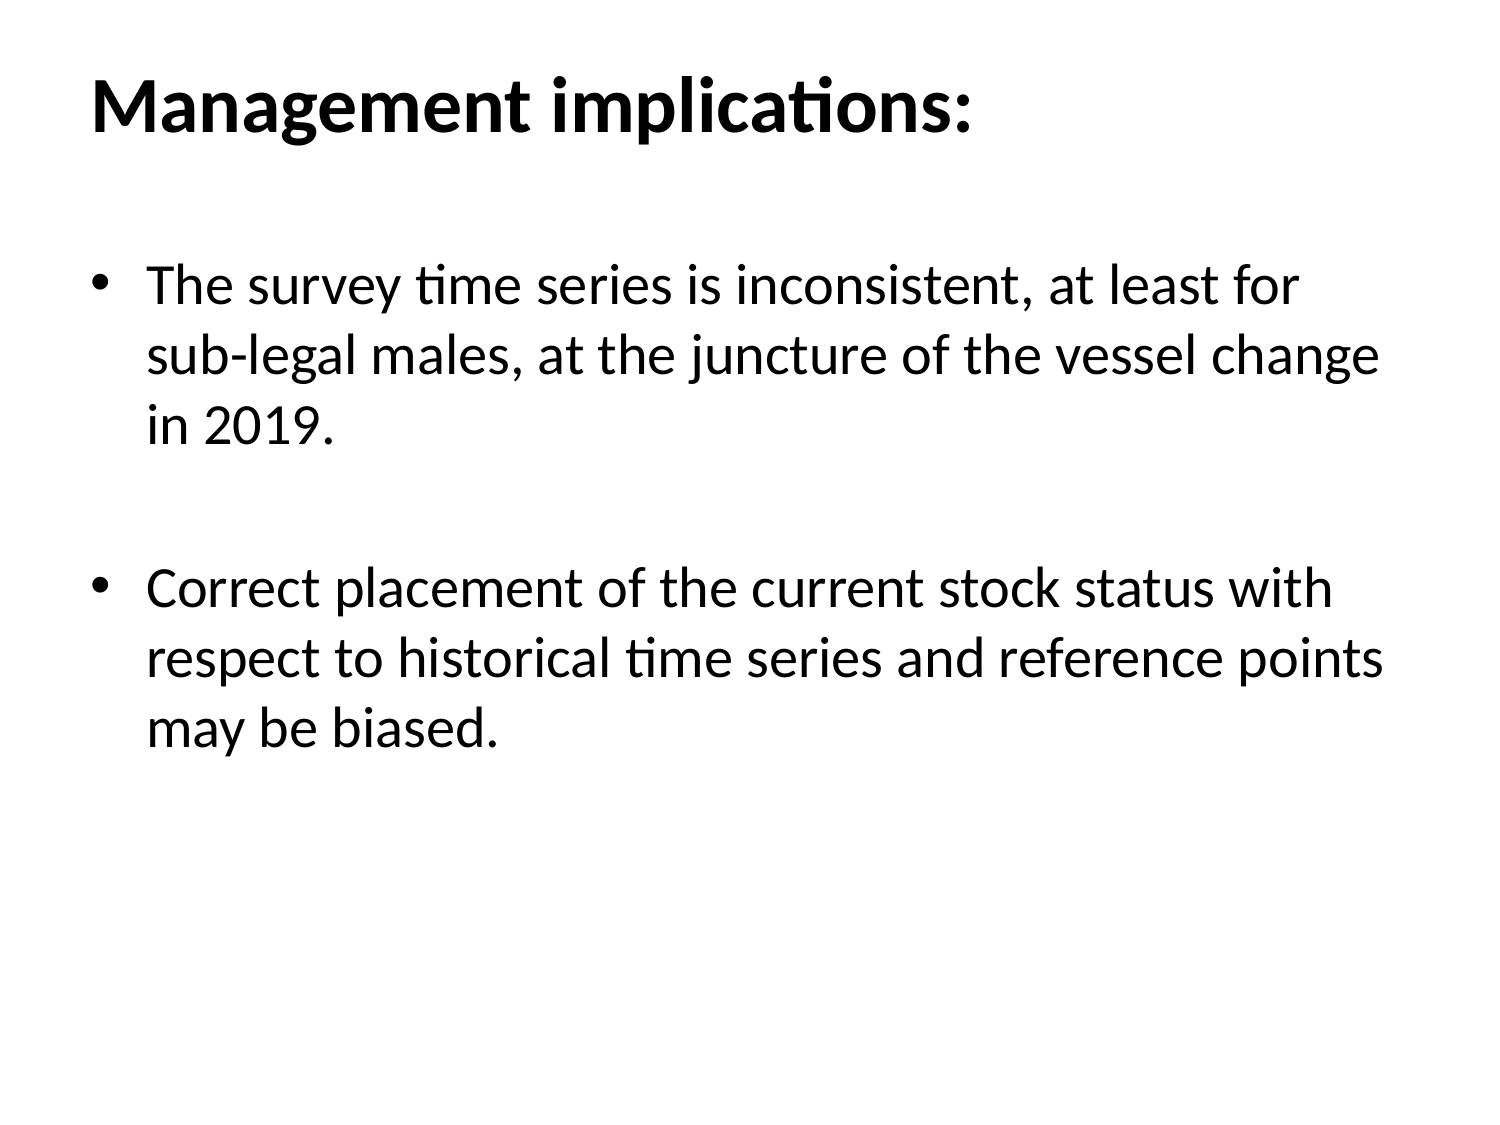

# Management implications:
The survey time series is inconsistent, at least for sub-legal males, at the juncture of the vessel change in 2019.

Correct placement of the current stock status with respect to historical time series and reference points may be biased.